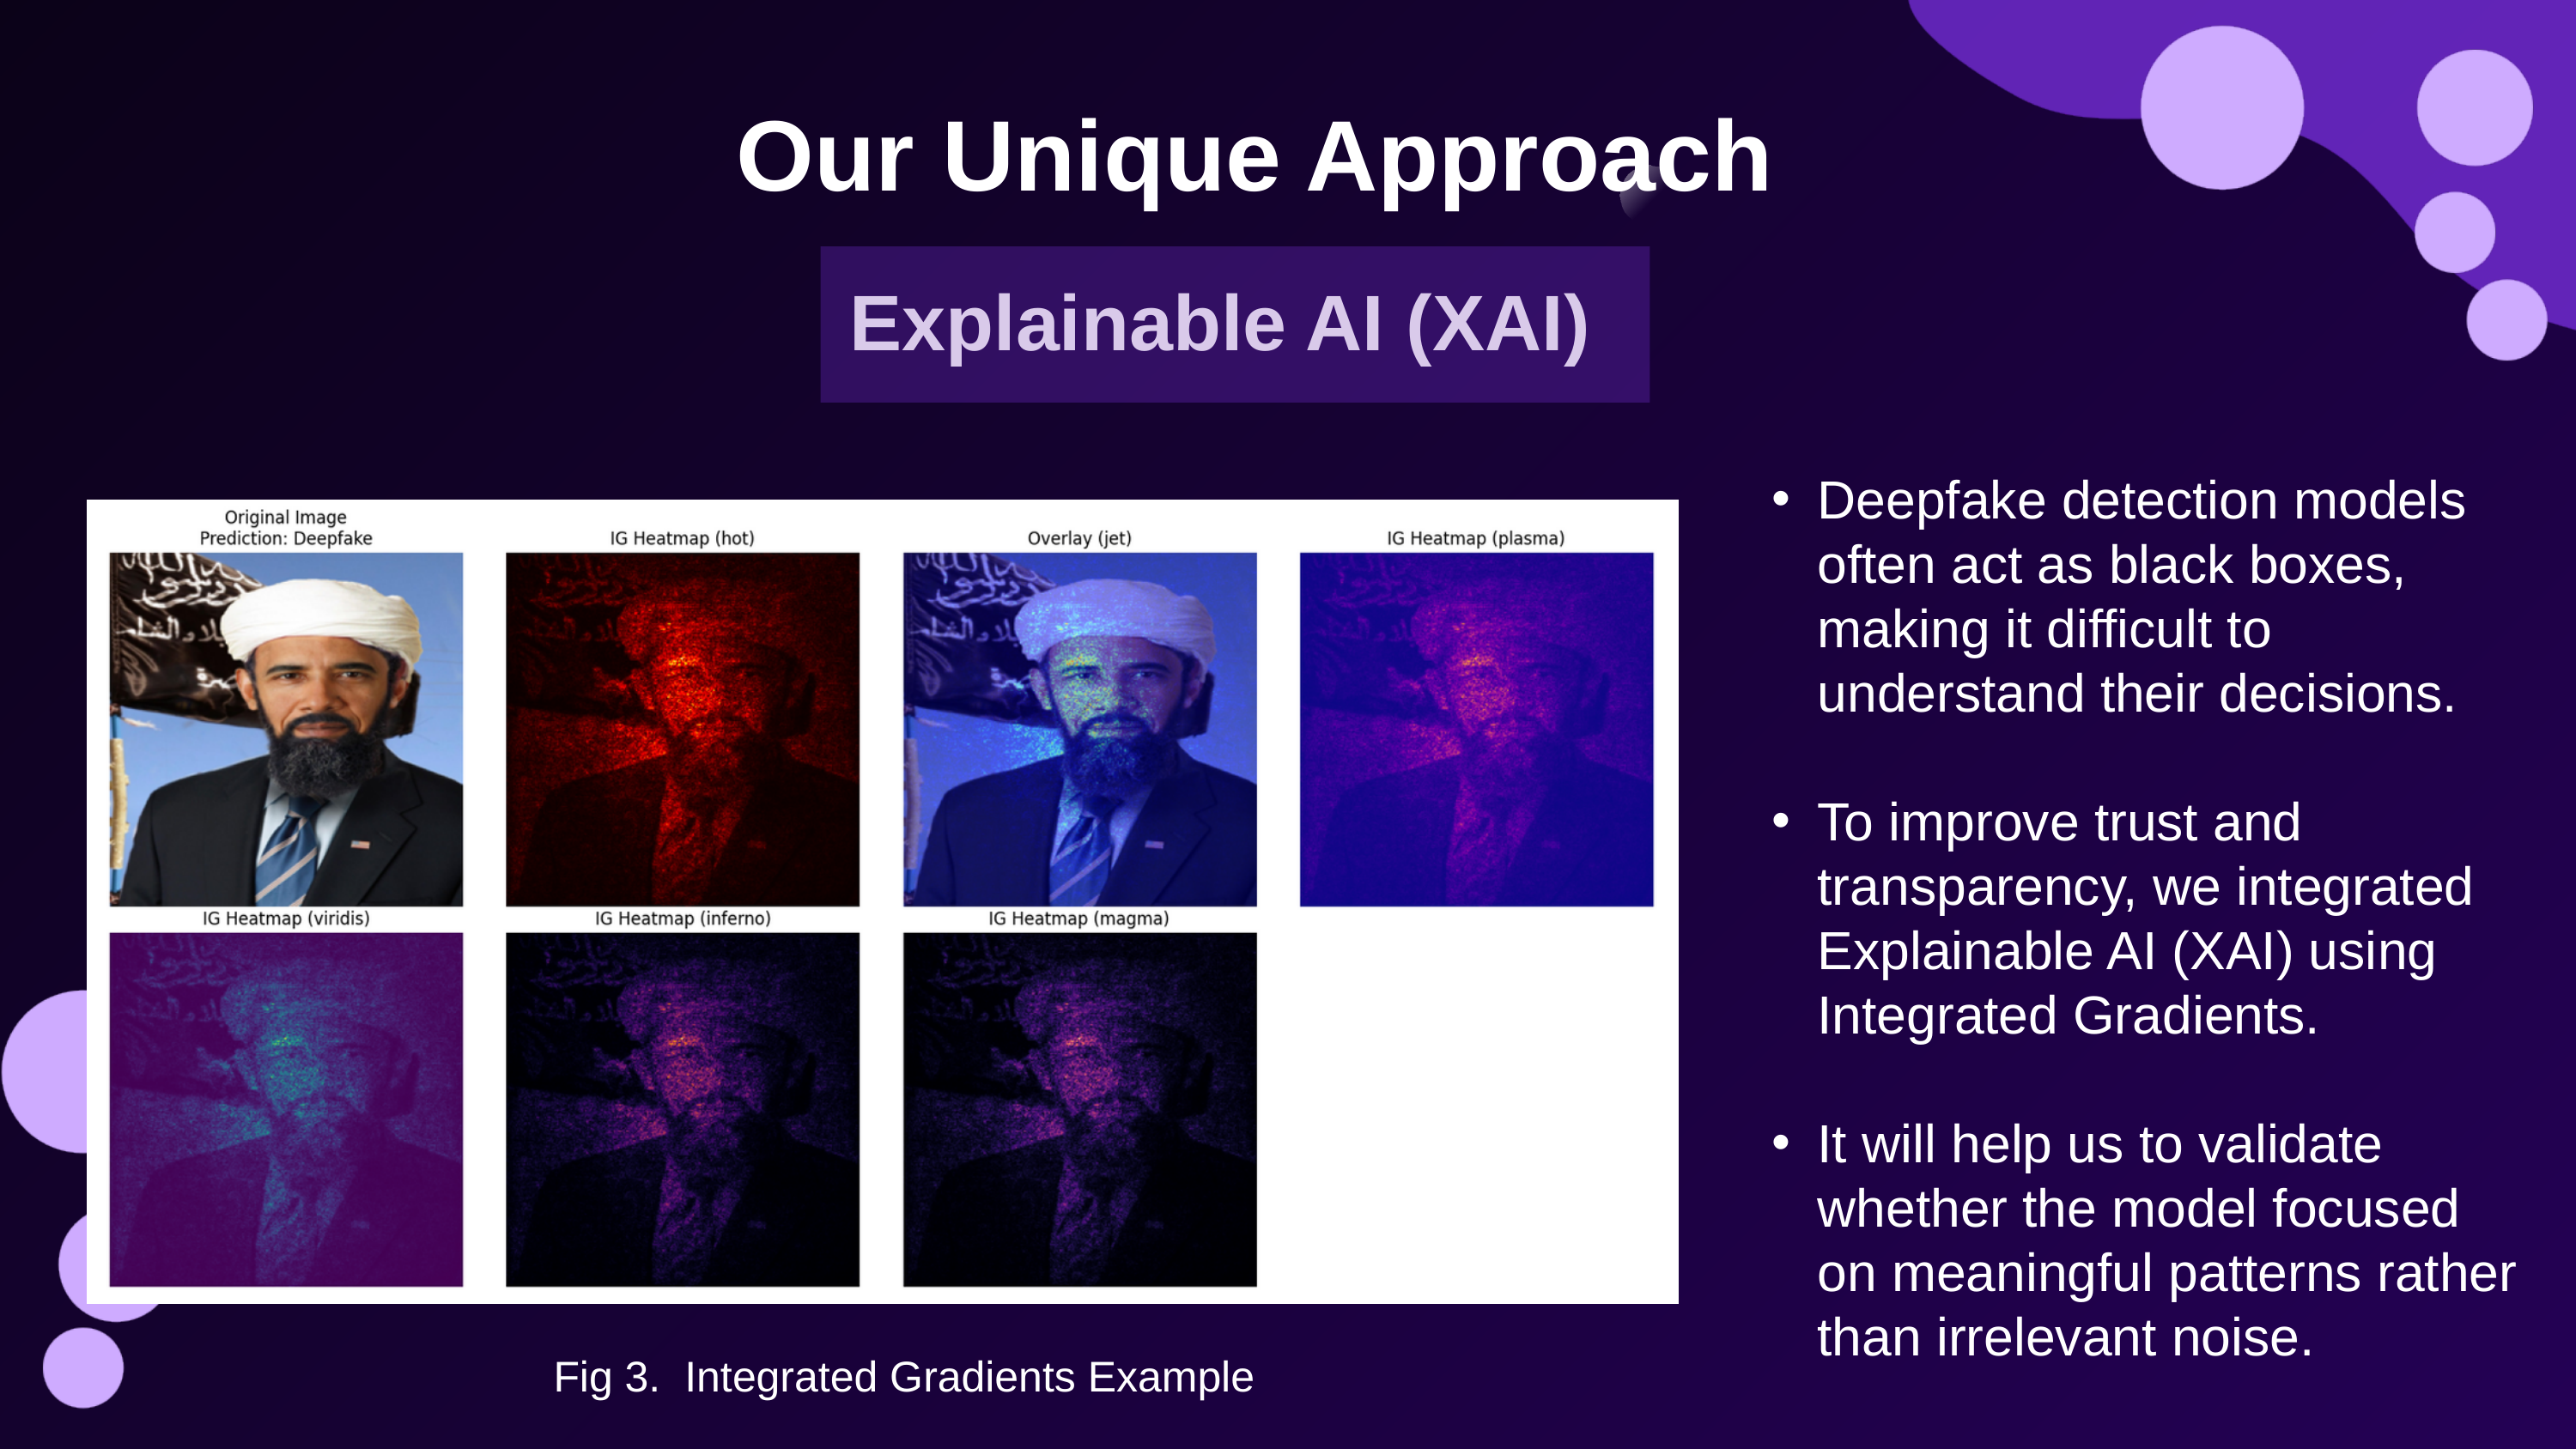

Our Unique Approach

Explainable AI (XAI)
Deepfake detection models often act as black boxes, making it difficult to understand their decisions.

To improve trust and transparency, we integrated Explainable AI (XAI) using Integrated Gradients.

It will help us to validate whether the model focused on meaningful patterns rather than irrelevant noise.

Fig 3.  Integrated Gradients Example